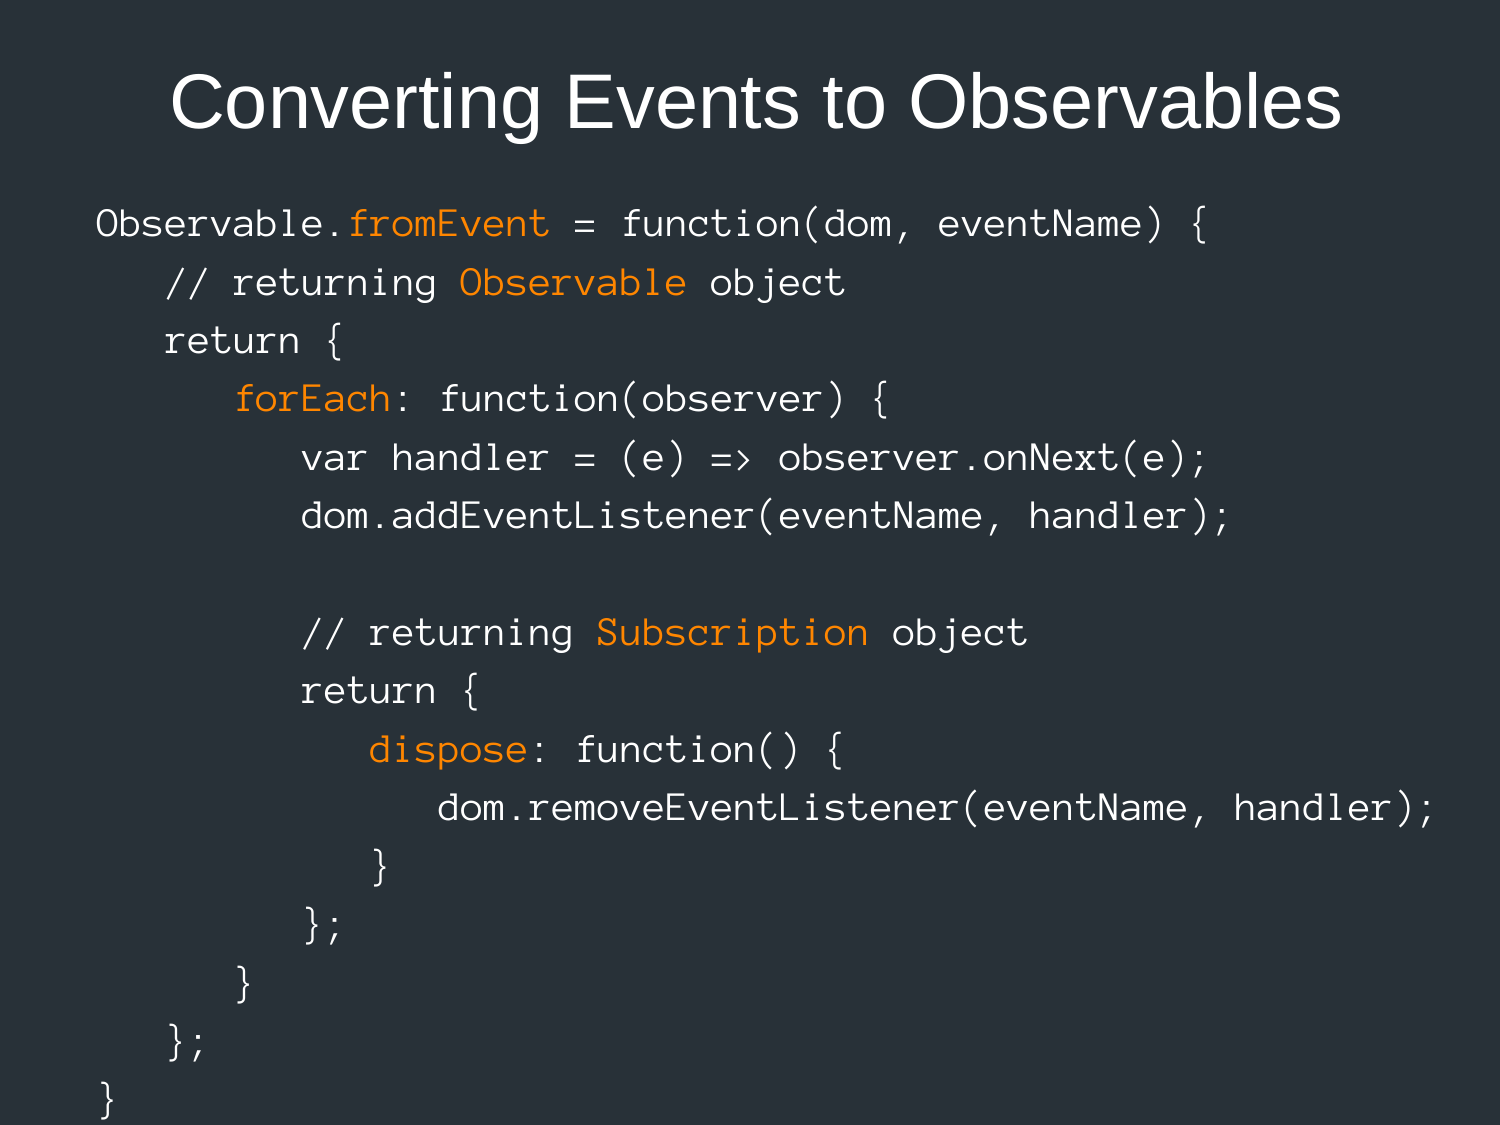

# Converting Events to Observables
Observable.fromEvent = function(dom, eventName) {
   // returning Observable object
   return {
      forEach: function(observer) {
         var handler = (e) => observer.onNext(e);
         dom.addEventListener(eventName, handler);

         // returning Subscription object
         return {
            dispose: function() {
               dom.removeEventListener(eventName, handler);
            }
         };
      }
   };
}